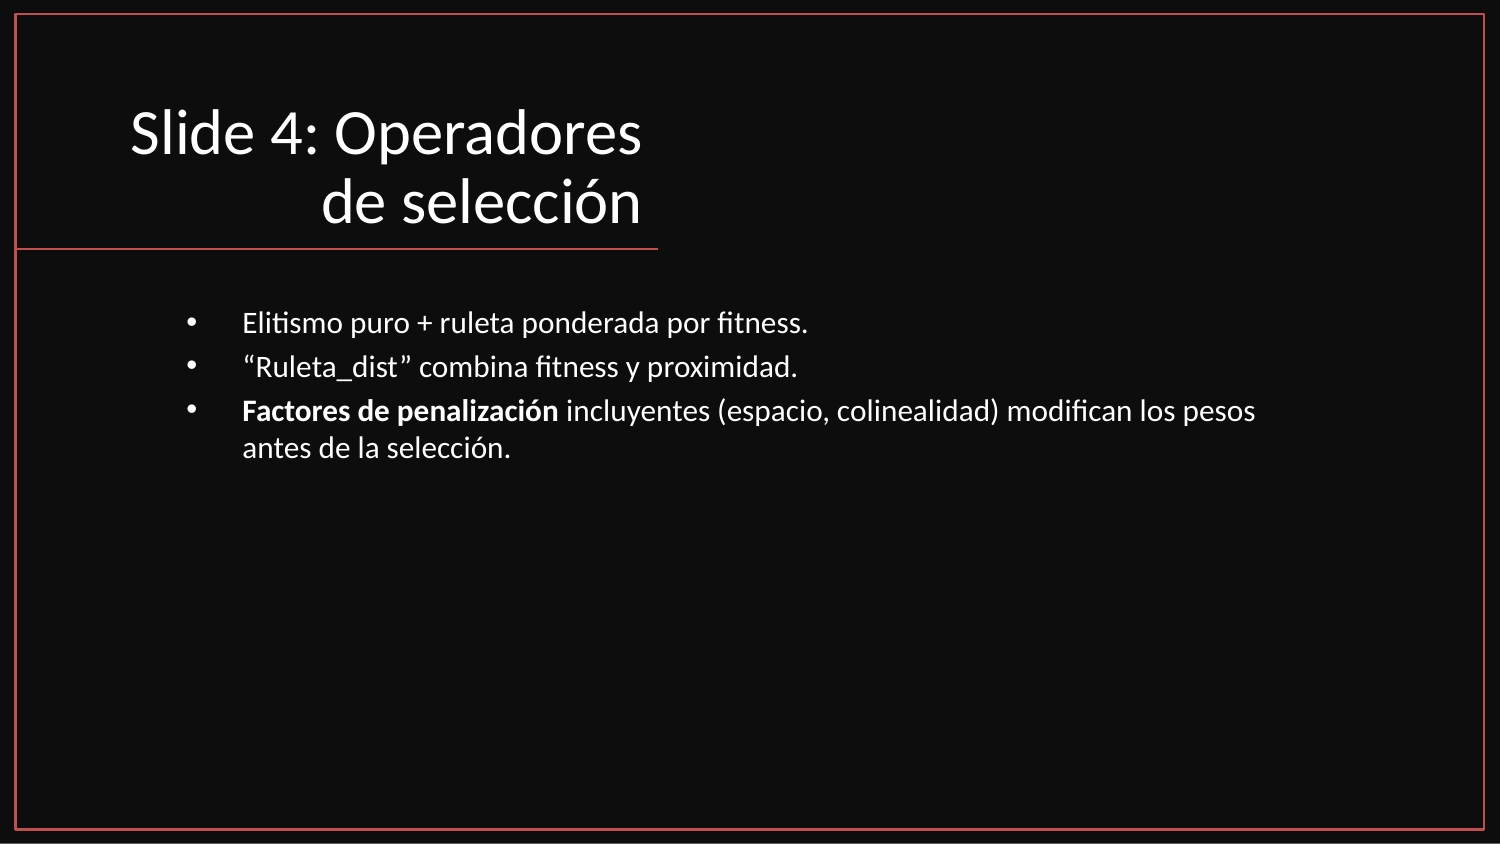

# Slide 4: Operadores de selección
Elitismo puro + ruleta ponderada por fitness.
“Ruleta_dist” combina fitness y proximidad.
Factores de penalización incluyentes (espacio, colinealidad) modifican los pesos antes de la selección.